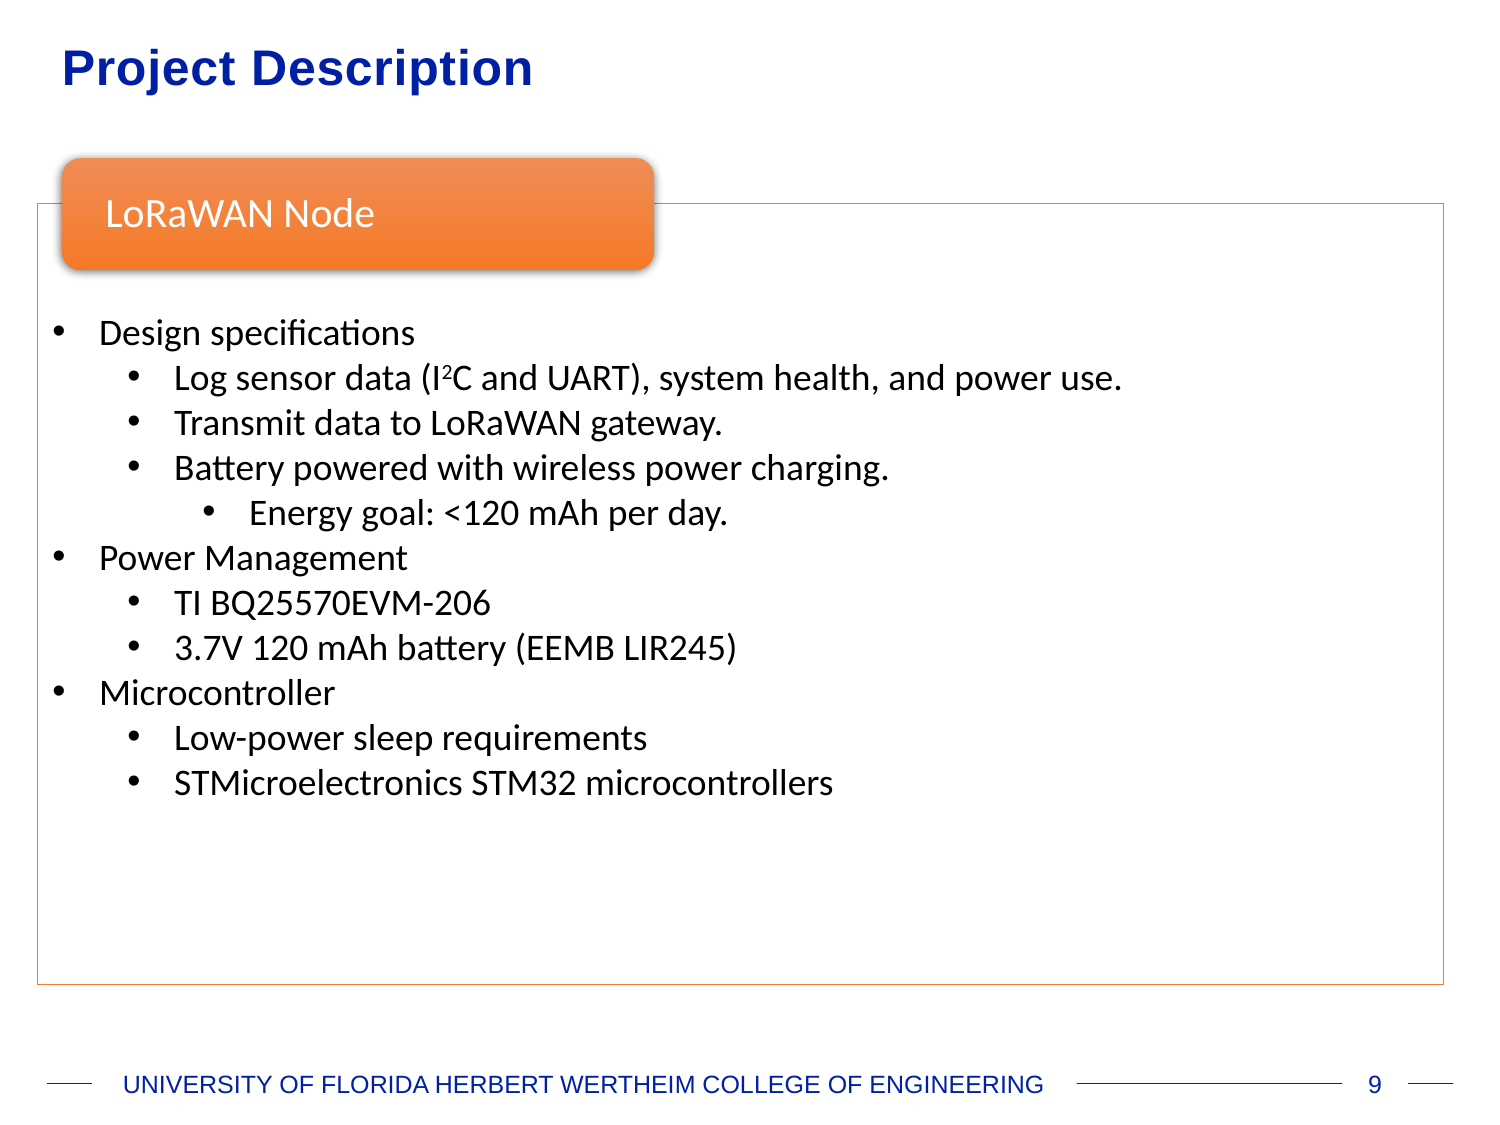

# Project Description

LoRaWAN Node
Design specifications
Log sensor data (I2C and UART), system health, and power use.
Transmit data to LoRaWAN gateway.
Battery powered with wireless power charging.
Energy goal: <120 mAh per day.
Power Management
TI BQ25570EVM-206
3.7V 120 mAh battery (EEMB LIR245)
Microcontroller
Low-power sleep requirements
STMicroelectronics STM32 microcontrollers

UNIVERSITY OF FLORIDA HERBERT WERTHEIM COLLEGE OF ENGINEERING